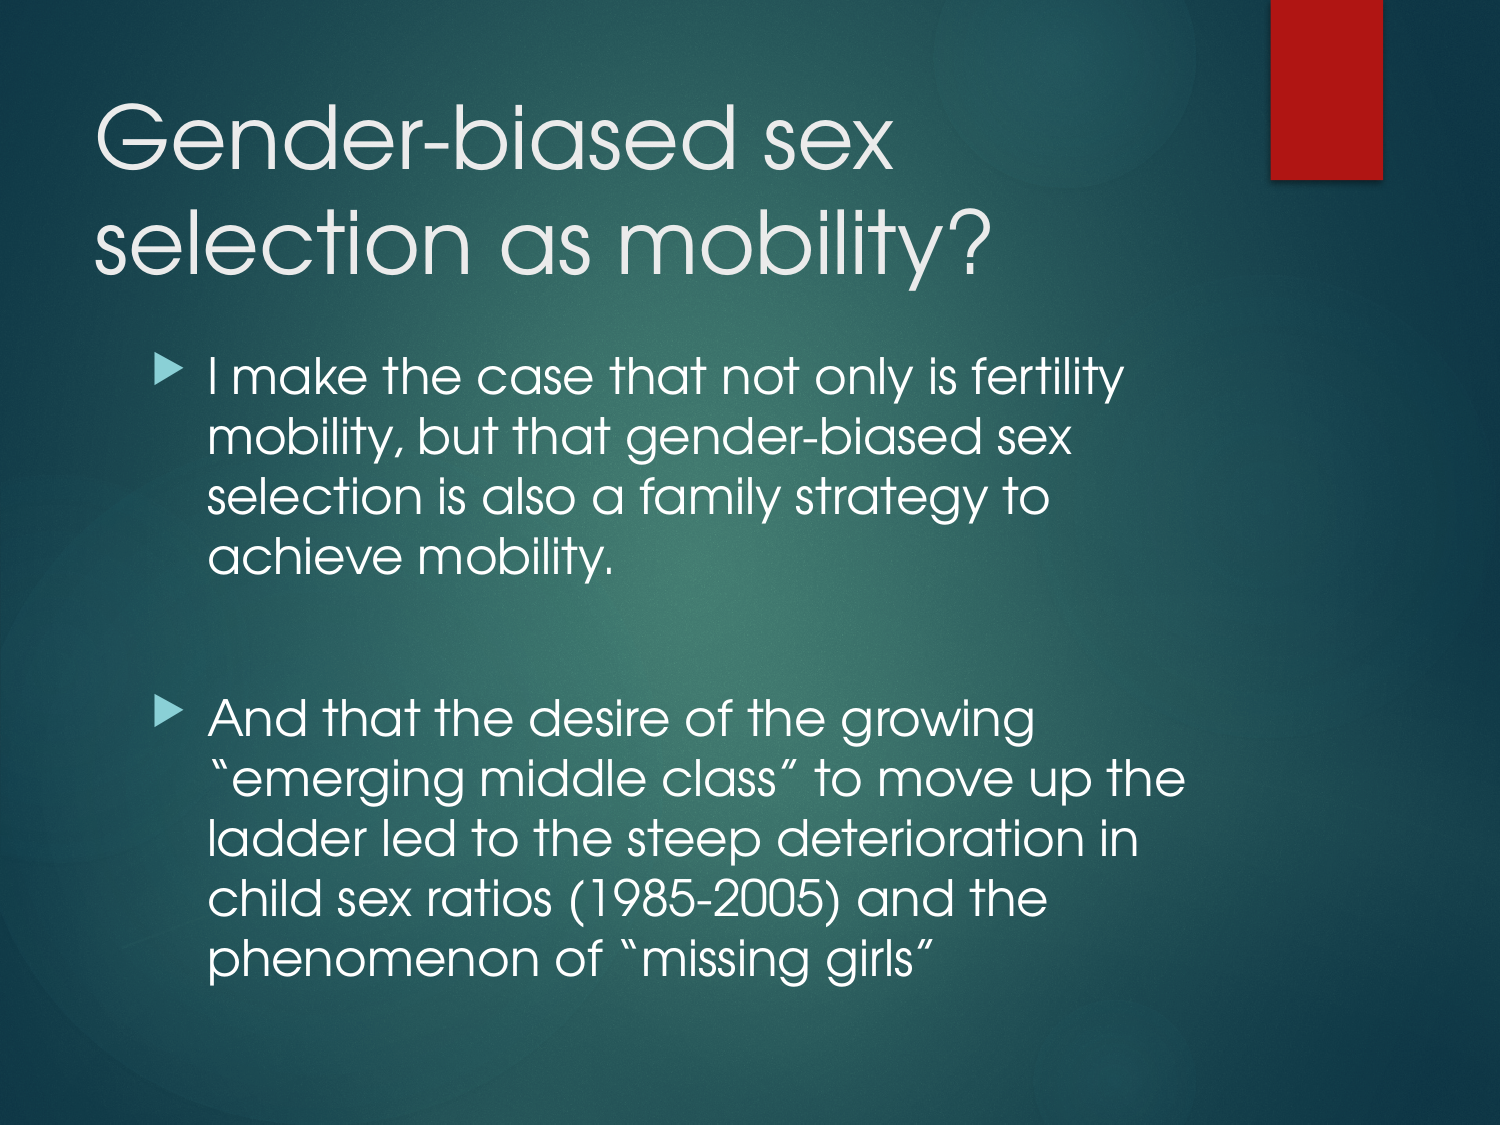

# Gender-biased sex selection as mobility?
I make the case that not only is fertility mobility, but that gender-biased sex selection is also a family strategy to achieve mobility.

And that the desire of the growing “emerging middle class” to move up the ladder led to the steep deterioration in child sex ratios (1985-2005) and the phenomenon of “missing girls”